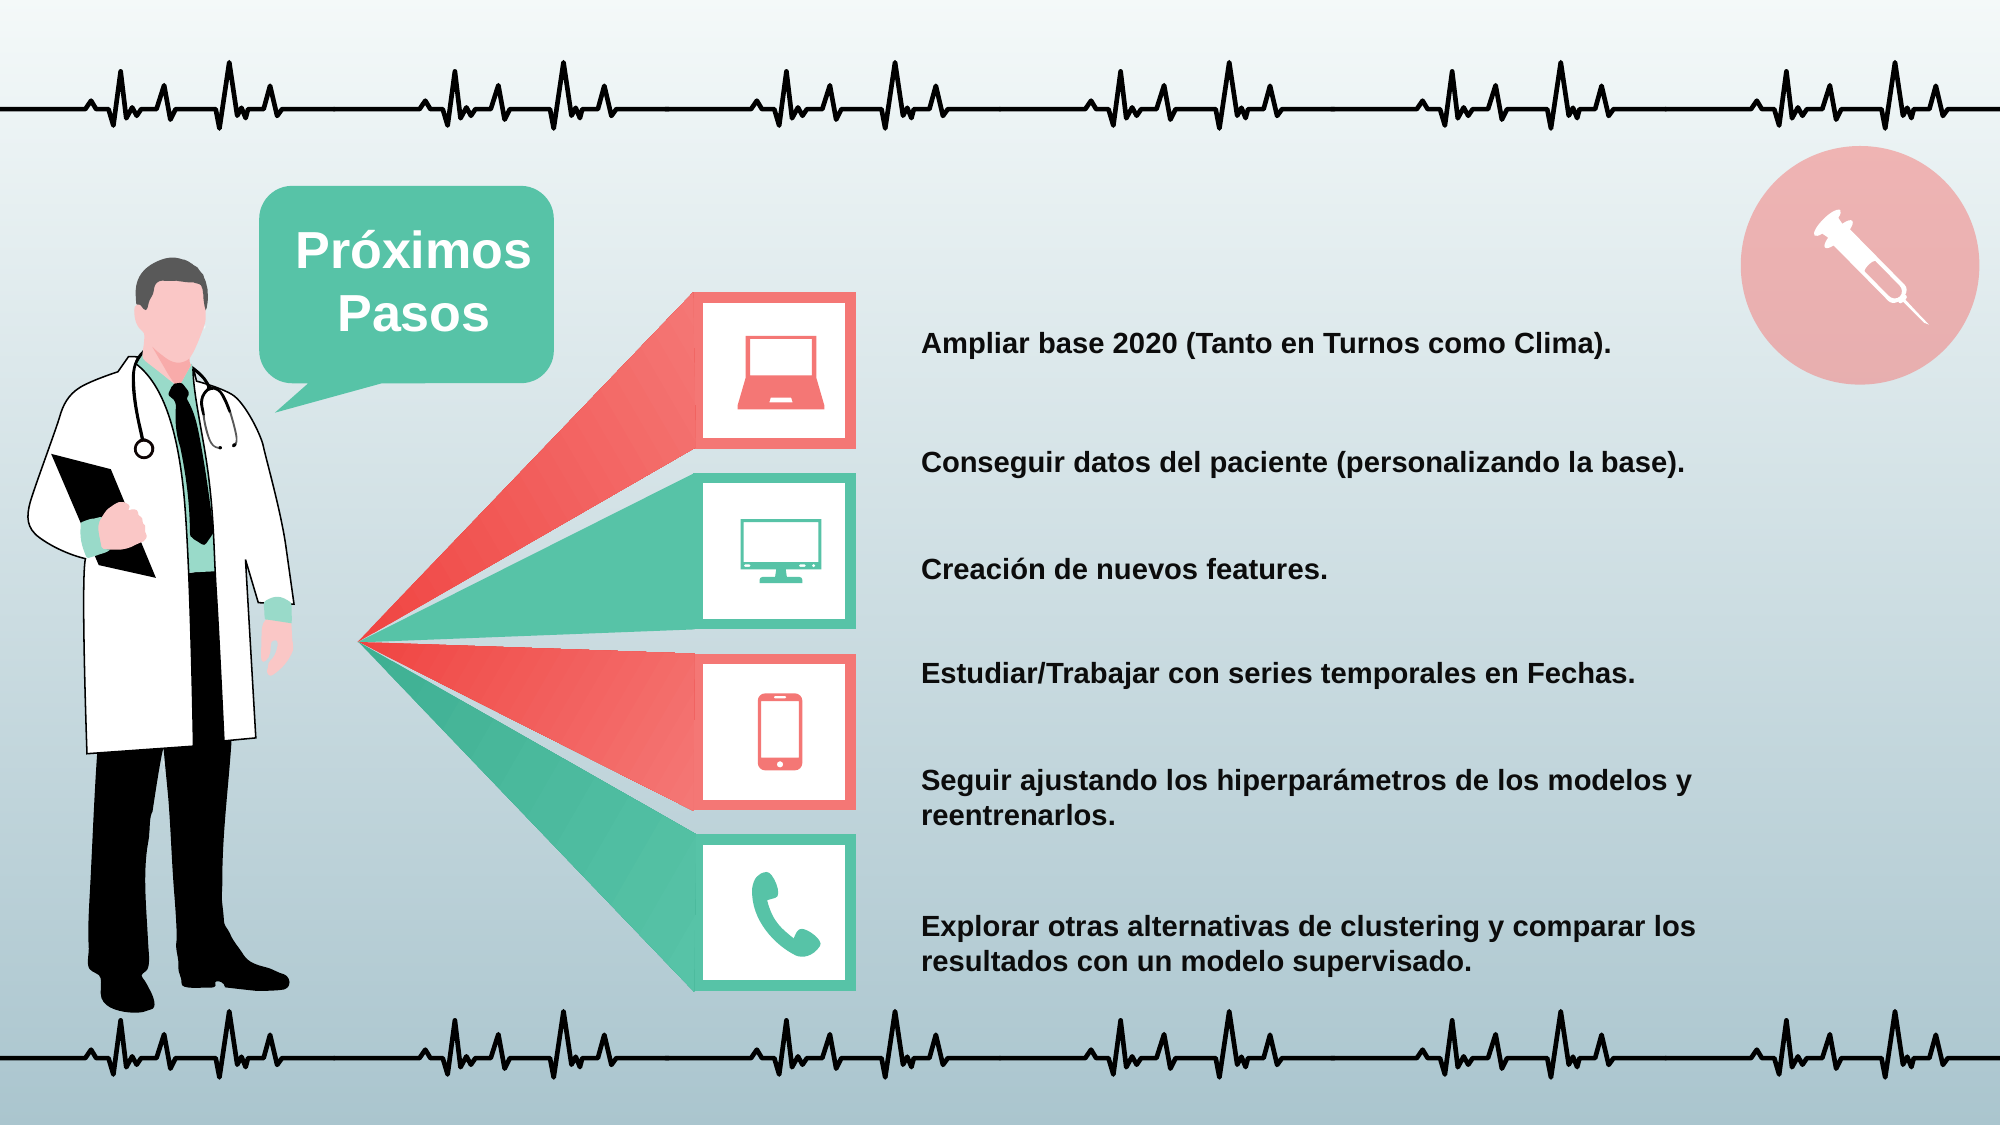

Próximos Pasos

Ampliar base 2020 (Tanto en Turnos como Clima).

Conseguir datos del paciente (personalizando la base).

Creación de nuevos features.

Estudiar/Trabajar con series temporales en Fechas.

Seguir ajustando los hiperparámetros de los modelos y reentrenarlos.

Explorar otras alternativas de clustering y comparar los resultados con un modelo supervisado.